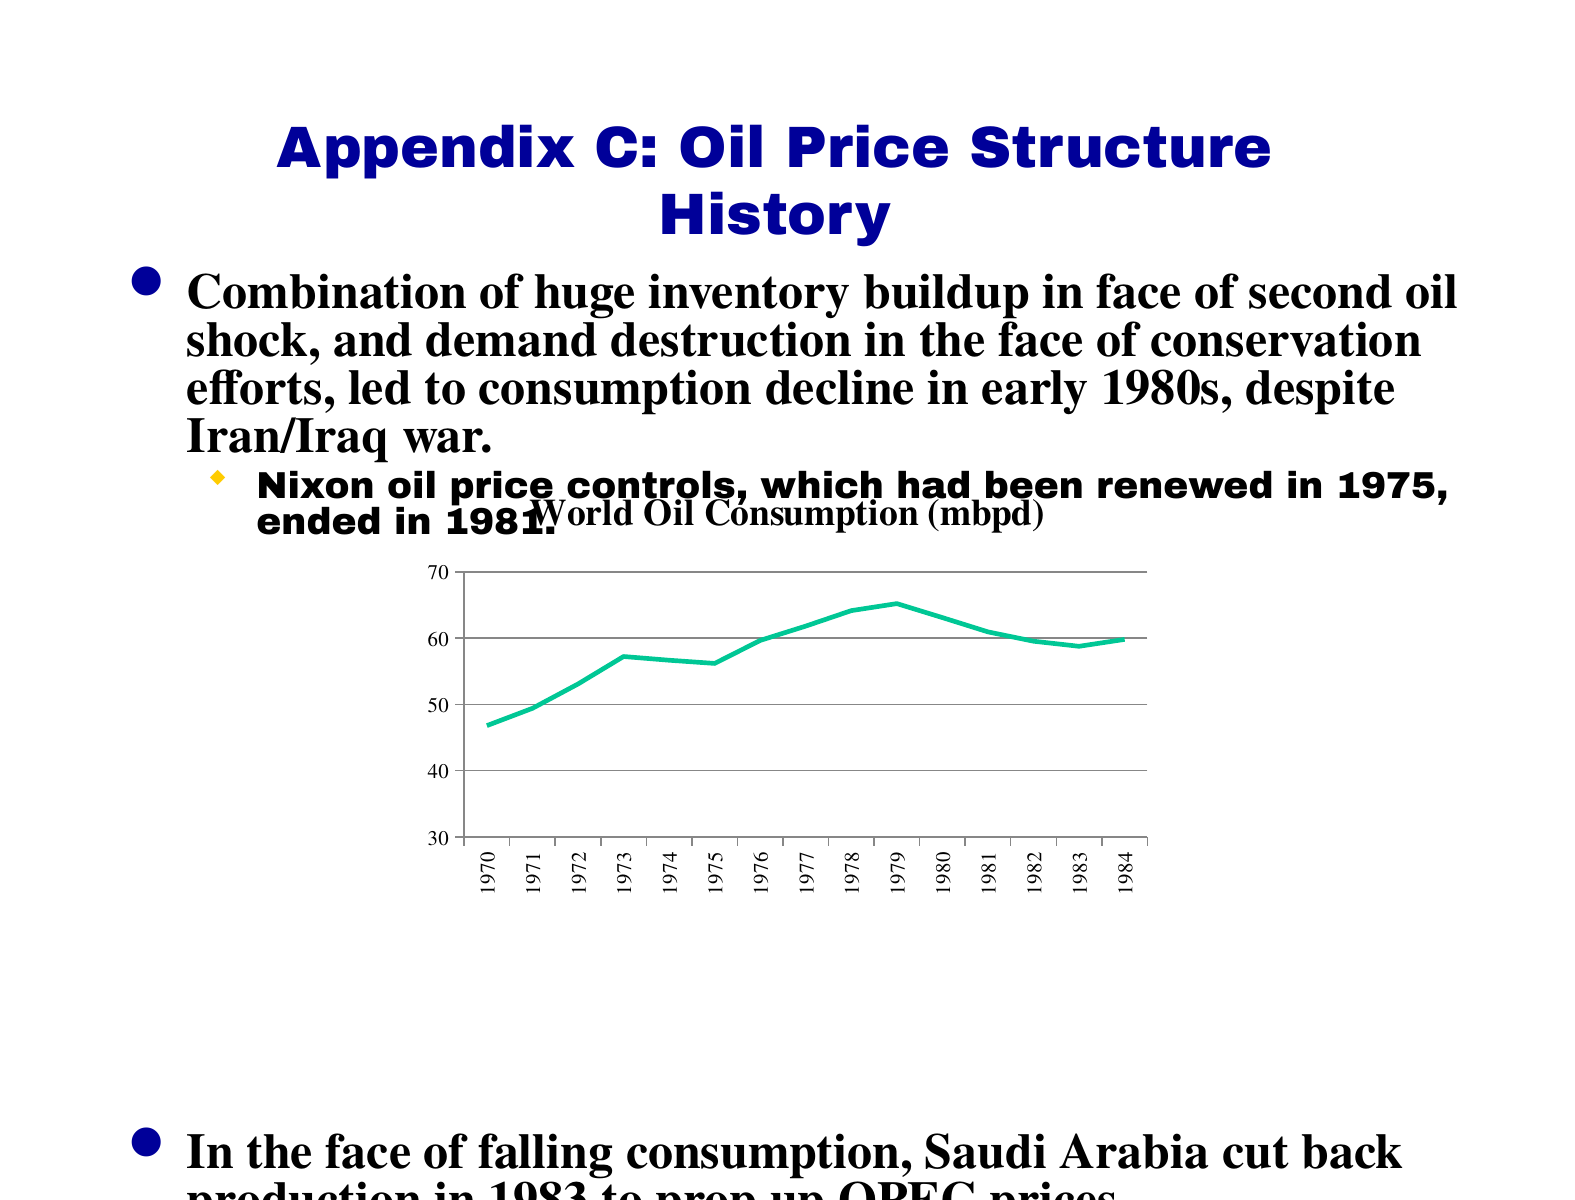

Appendix C: Oil Price Structure History
Combination of huge inventory buildup in face of second oil shock, and demand destruction in the face of conservation efforts, led to consumption decline in early 1980s, despite Iran/Iraq war.
Nixon oil price controls, which had been renewed in 1975, ended in 1981.

In the face of falling consumption, Saudi Arabia cut back production in 1983 to prop up OPEC prices.
In 1979, Saudi Arabia exported 1.4 mbpd to the US.
By 1985, Saudi Arabia only exported 26,000 bpd
Kingdom revenues fell from $119B in1981 to $26B in 1985

### Chart: World Oil Consumption (mbpd)

| Category |  |
|---|---|
| 1970 | 46.809999999999995 |
| 1971 | 49.42 |
| 1972 | 53.09 |
| 1973 | 57.24 |
| 1974 | 56.68 |
| 1975 | 56.2 |
| 1976 | 59.67 |
| 1977 | 61.83 |
| 1978 | 64.16 |
| 1979 | 65.22 |
| 1980 | 63.11 |
| 1981 | 60.949999999999996 |
| 1982 | 59.55 |
| 1983 | 58.78 |
| 1984 | 59.82 |